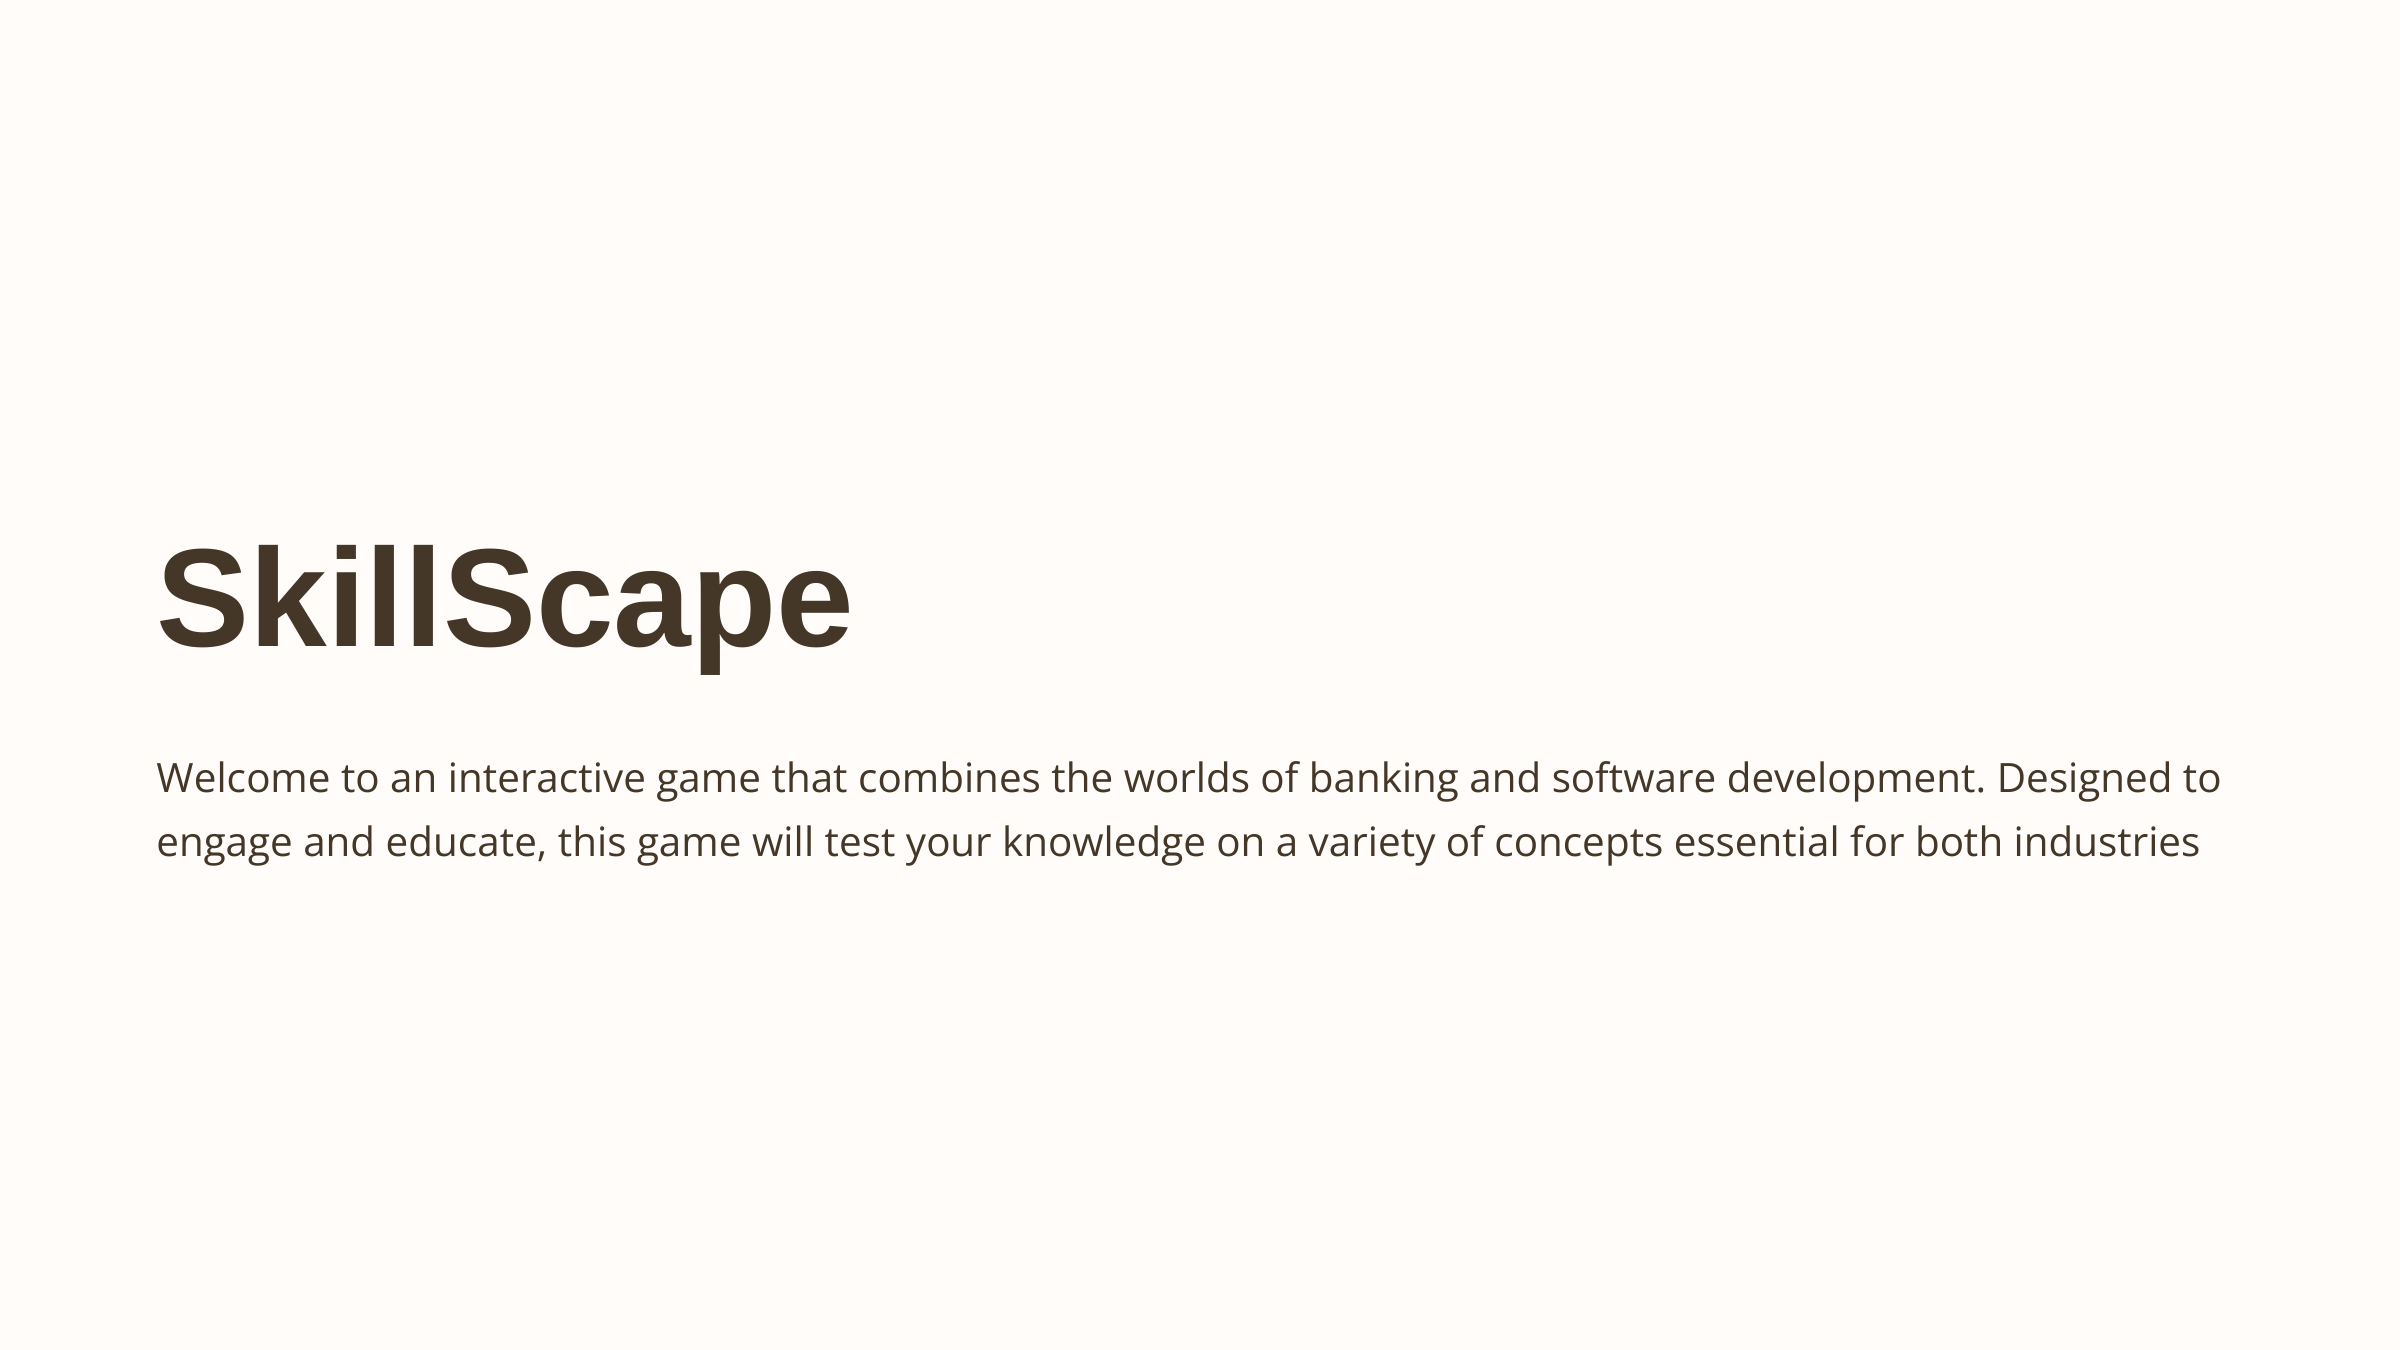

SkillScape
Welcome to an interactive game that combines the worlds of banking and software development. Designed to engage and educate, this game will test your knowledge on a variety of concepts essential for both industries